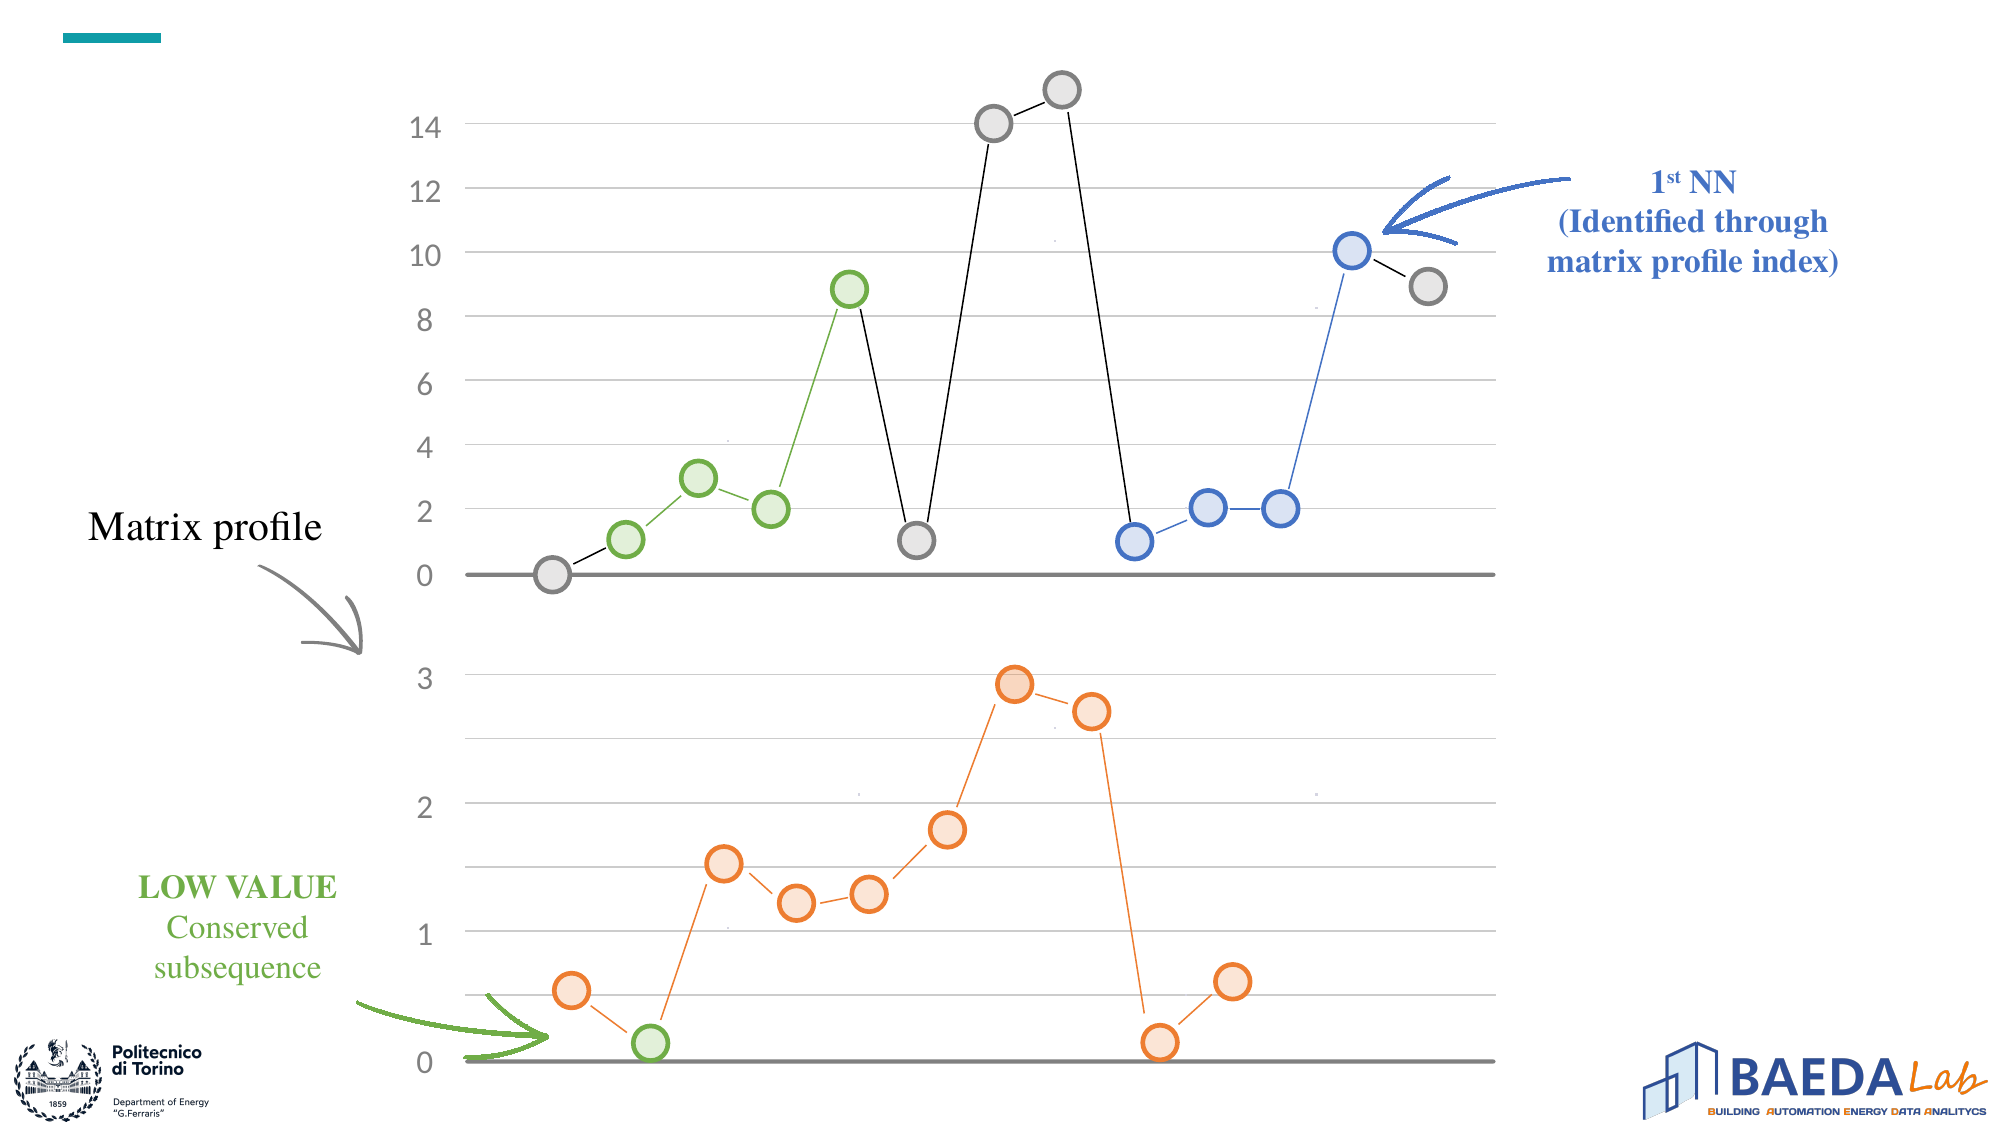

14
12
10
8
6
4
2
0

1st NN
(Identified through matrix profile index)

Matrix profile

3

2

LOW VALUE
Conserved subsequence

1

0